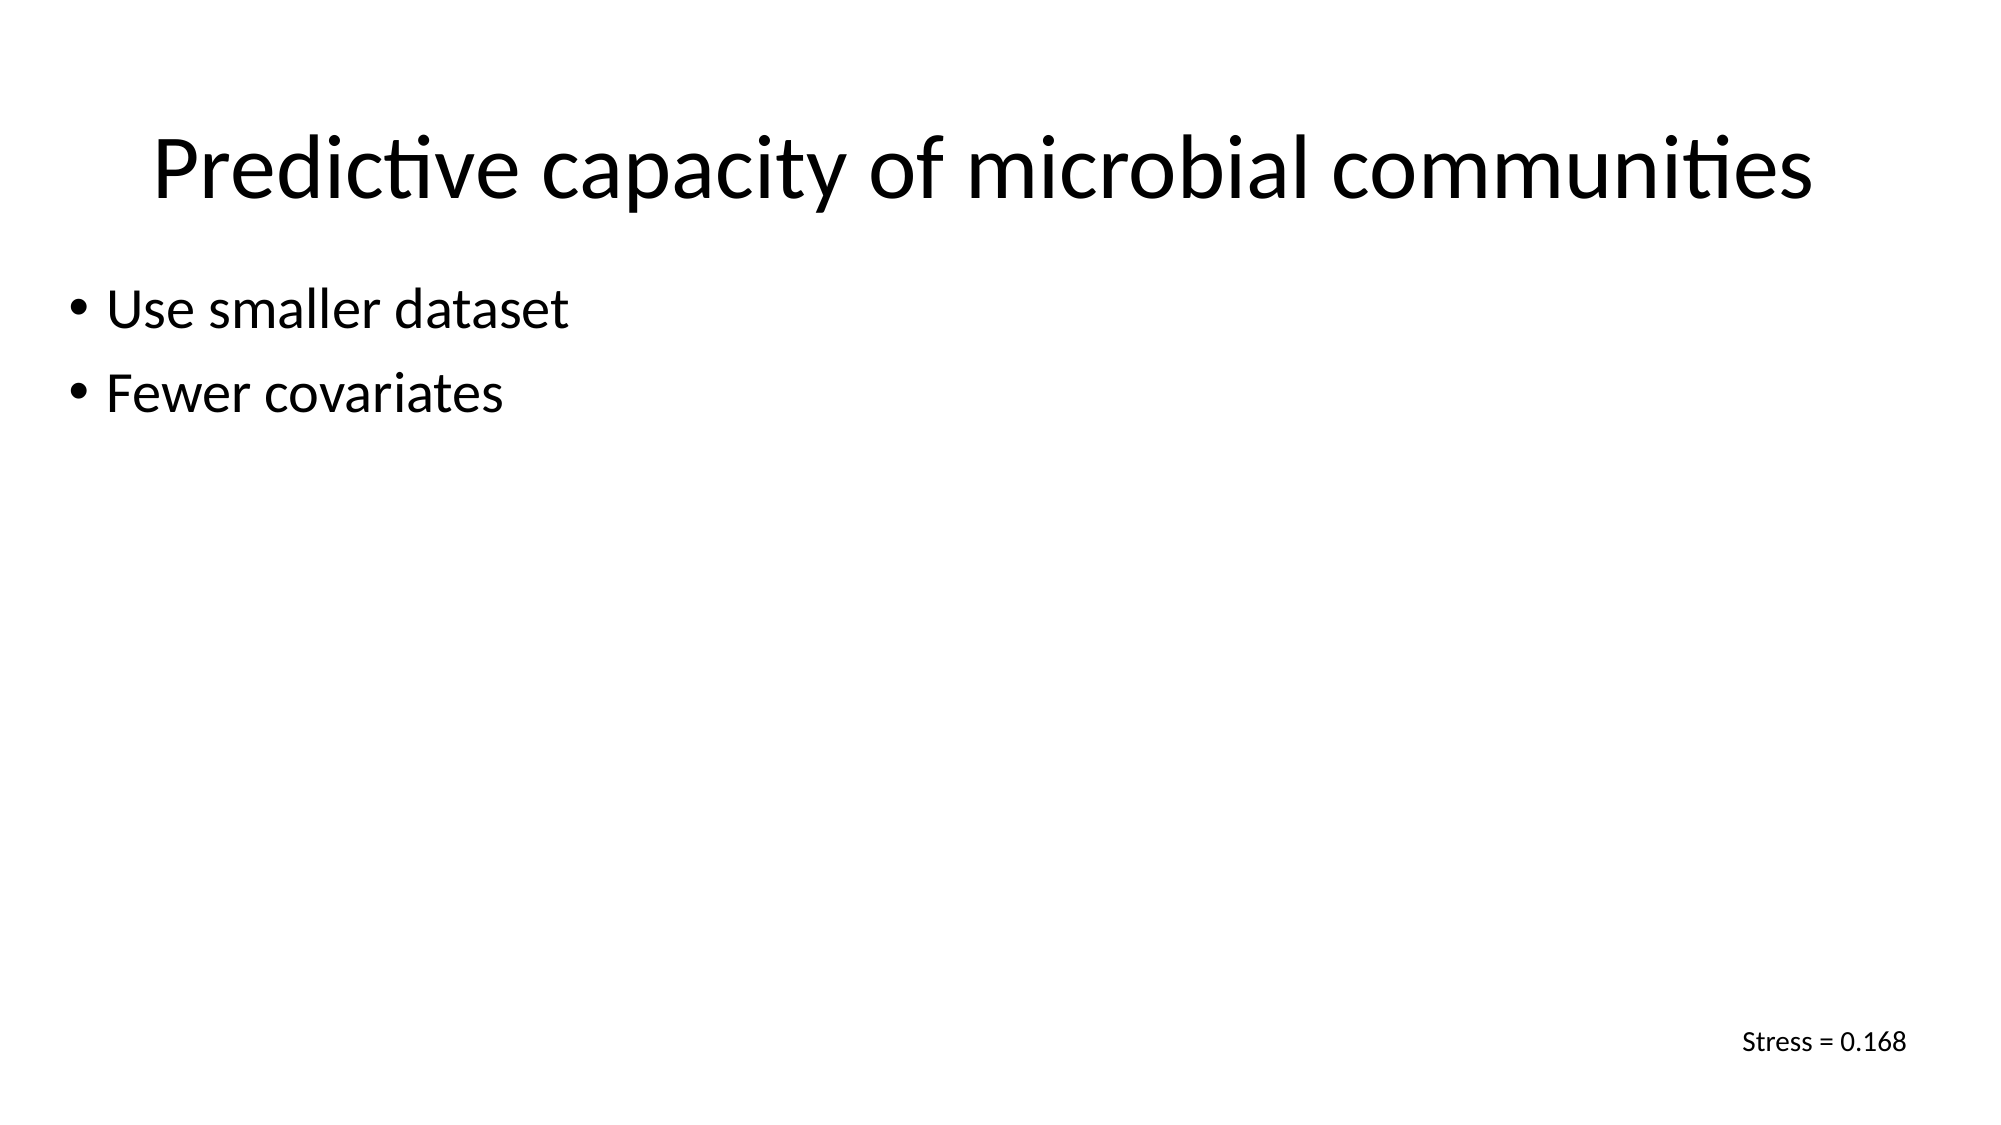

# Predictive capacity of microbial communities
Use smaller dataset
Fewer covariates
Stress = 0.168